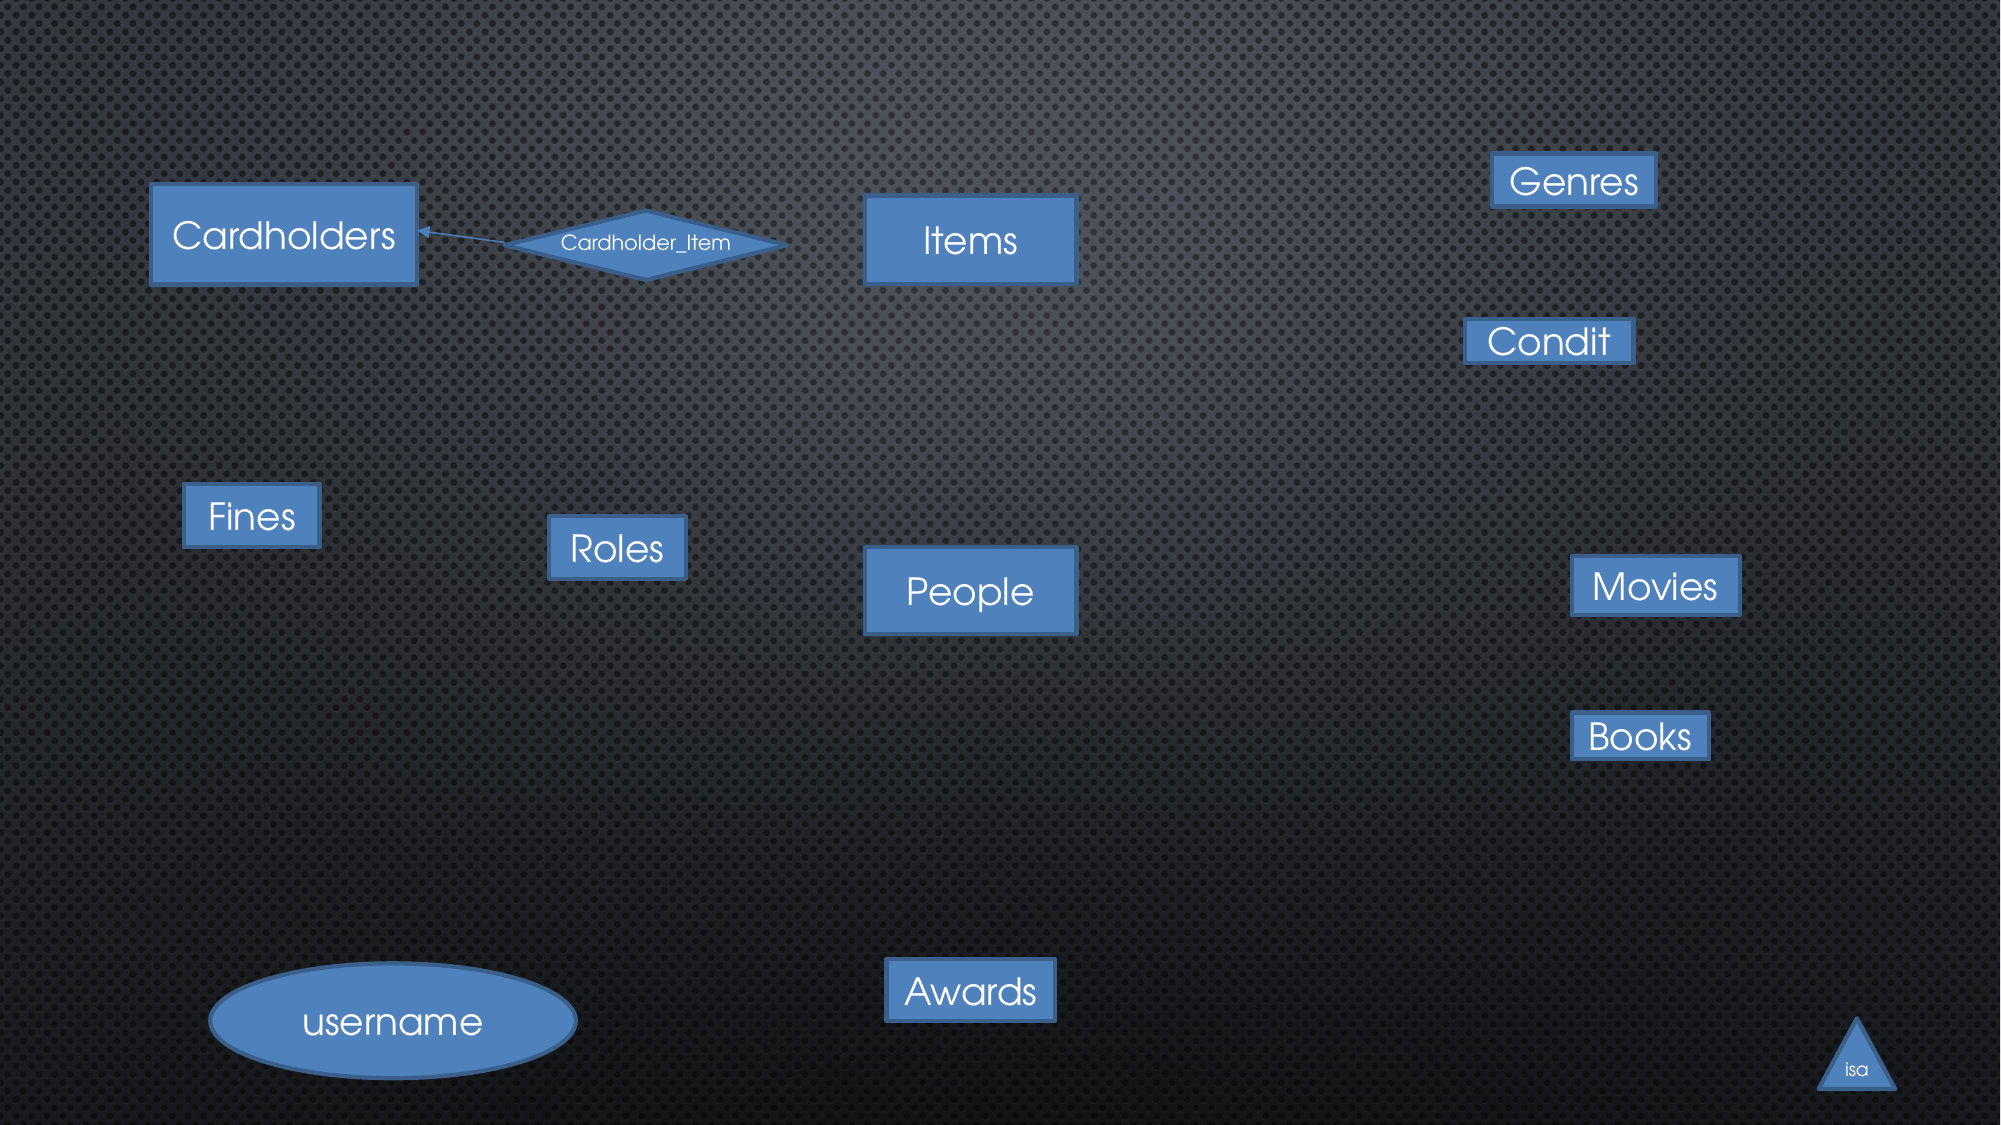

Genres

Cardholders
Items

Cardholder_Item

Condit

Fines

Roles

Movies

People
Books

Awards

username

isa